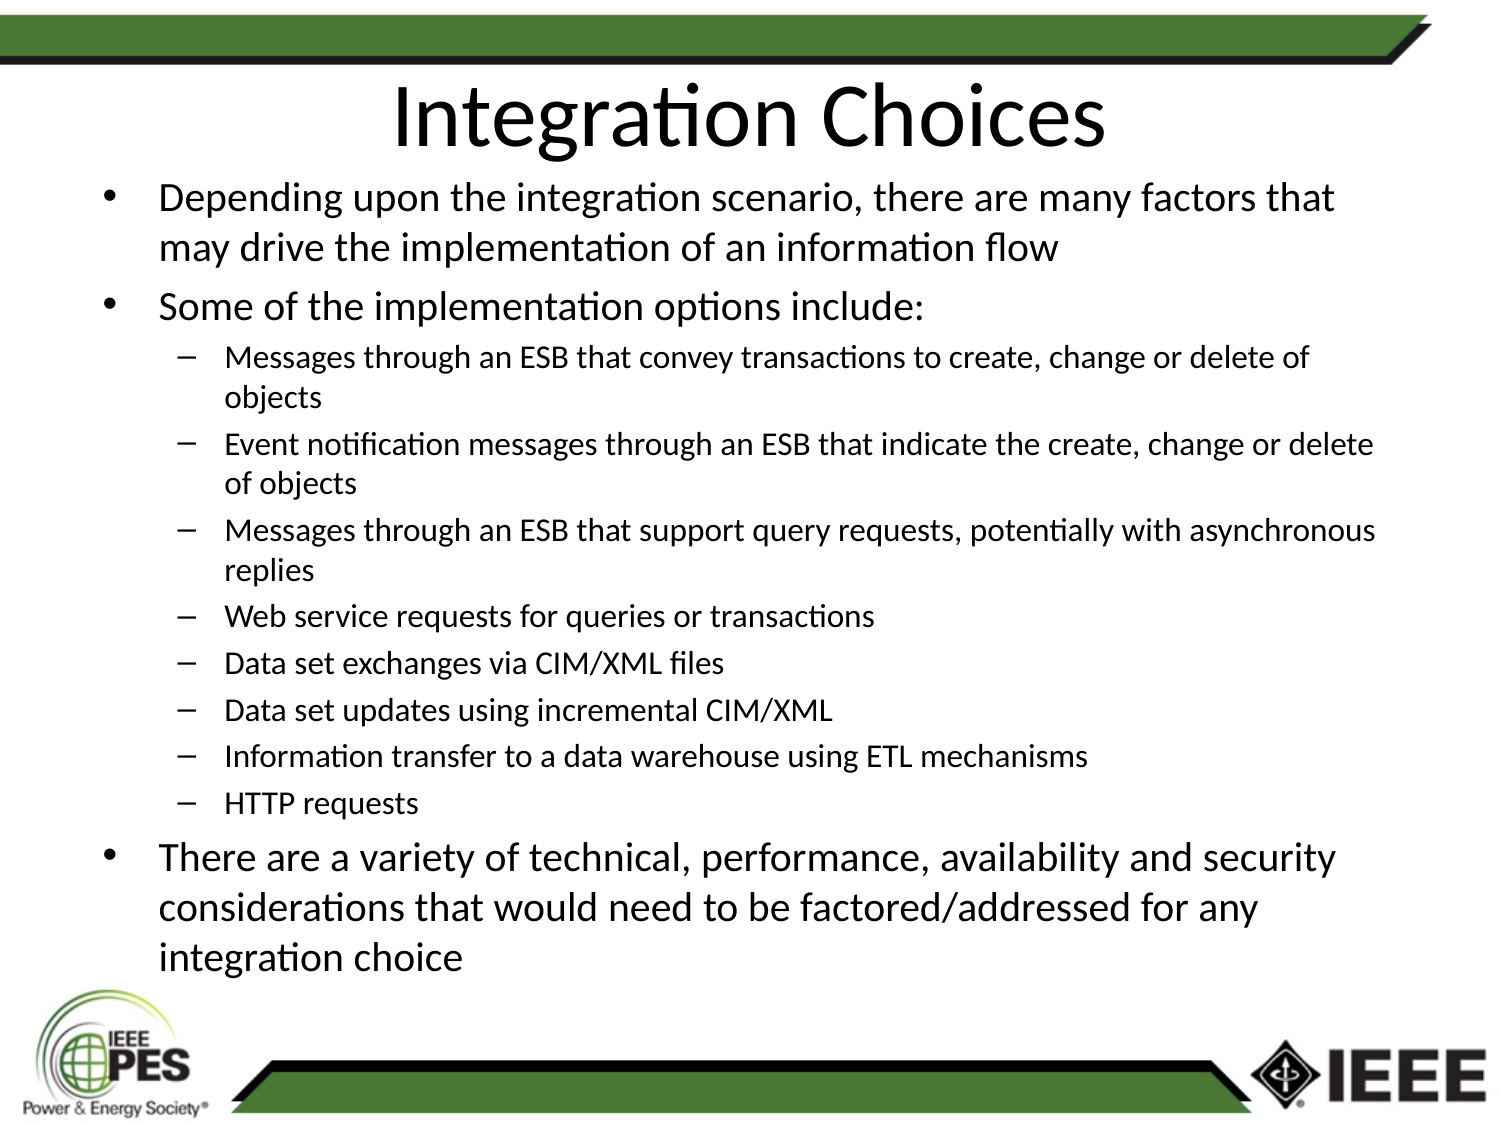

# Integration Choices
Depending upon the integration scenario, there are many factors that may drive the implementation of an information flow
Some of the implementation options include:
Messages through an ESB that convey transactions to create, change or delete of objects
Event notification messages through an ESB that indicate the create, change or delete of objects
Messages through an ESB that support query requests, potentially with asynchronous replies
Web service requests for queries or transactions
Data set exchanges via CIM/XML files
Data set updates using incremental CIM/XML
Information transfer to a data warehouse using ETL mechanisms
HTTP requests
There are a variety of technical, performance, availability and security considerations that would need to be factored/addressed for any integration choice